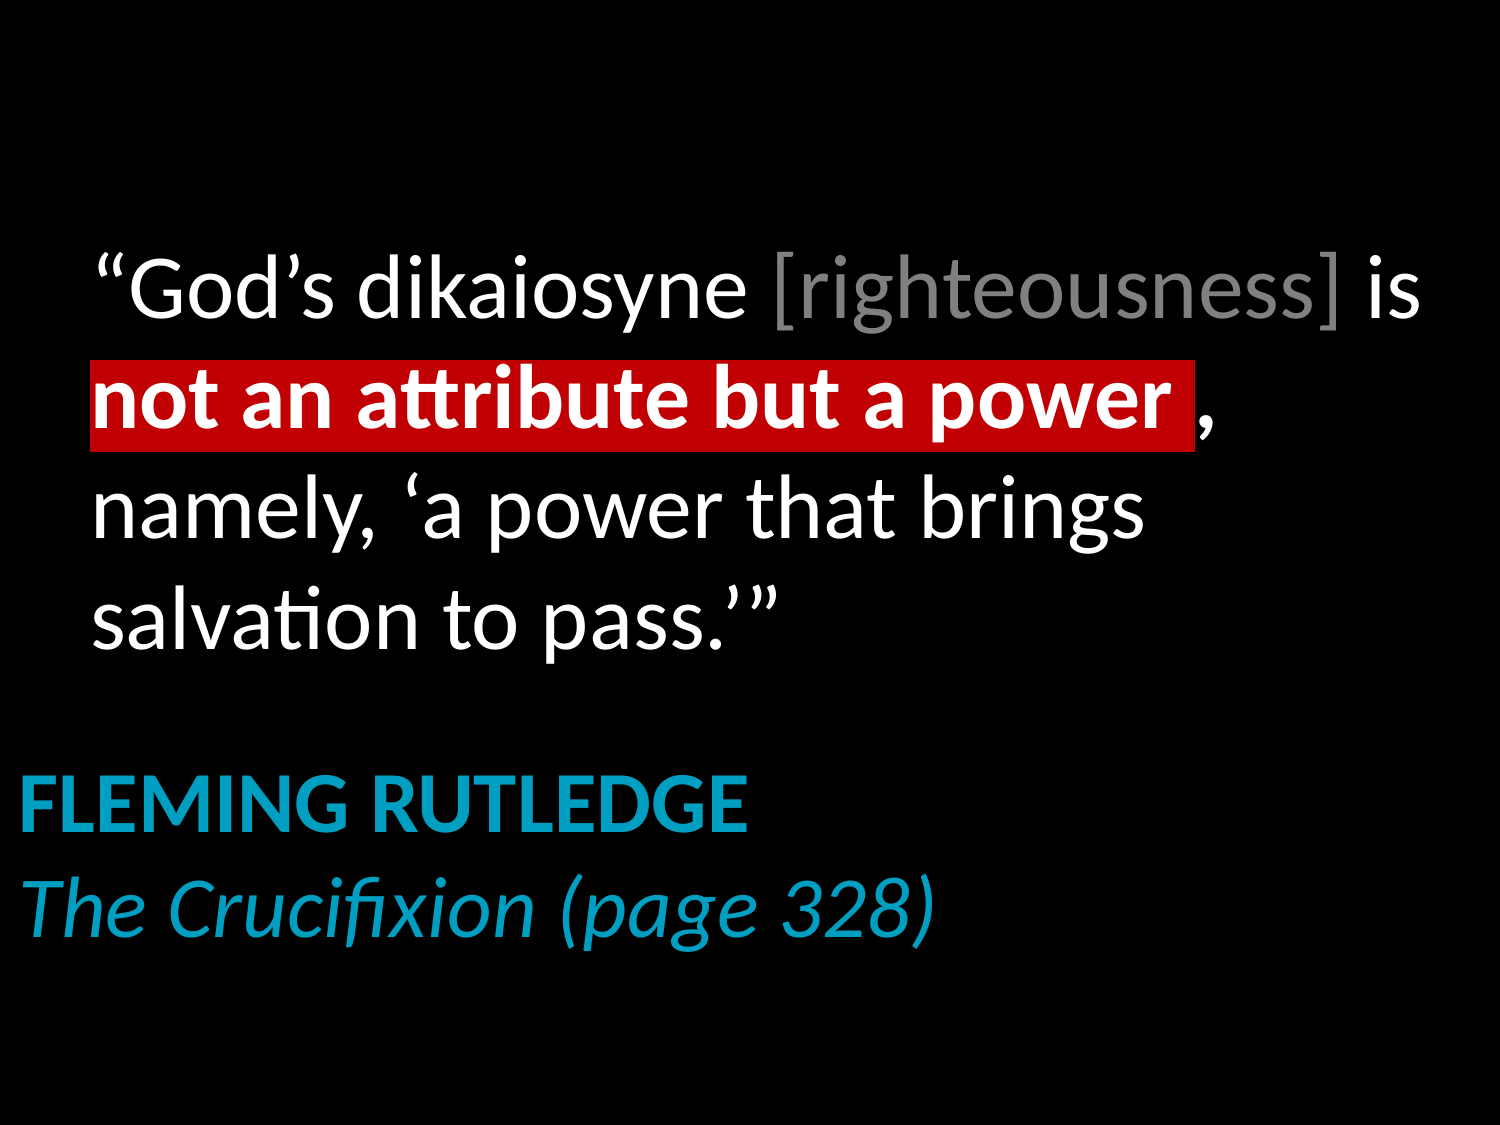

# “God’s dikaiosyne [righteousness] is not an attribute but a power , namely, ‘a power that brings salvation to pass.’”
Fleming Rutledge
The Crucifixion (page 328)